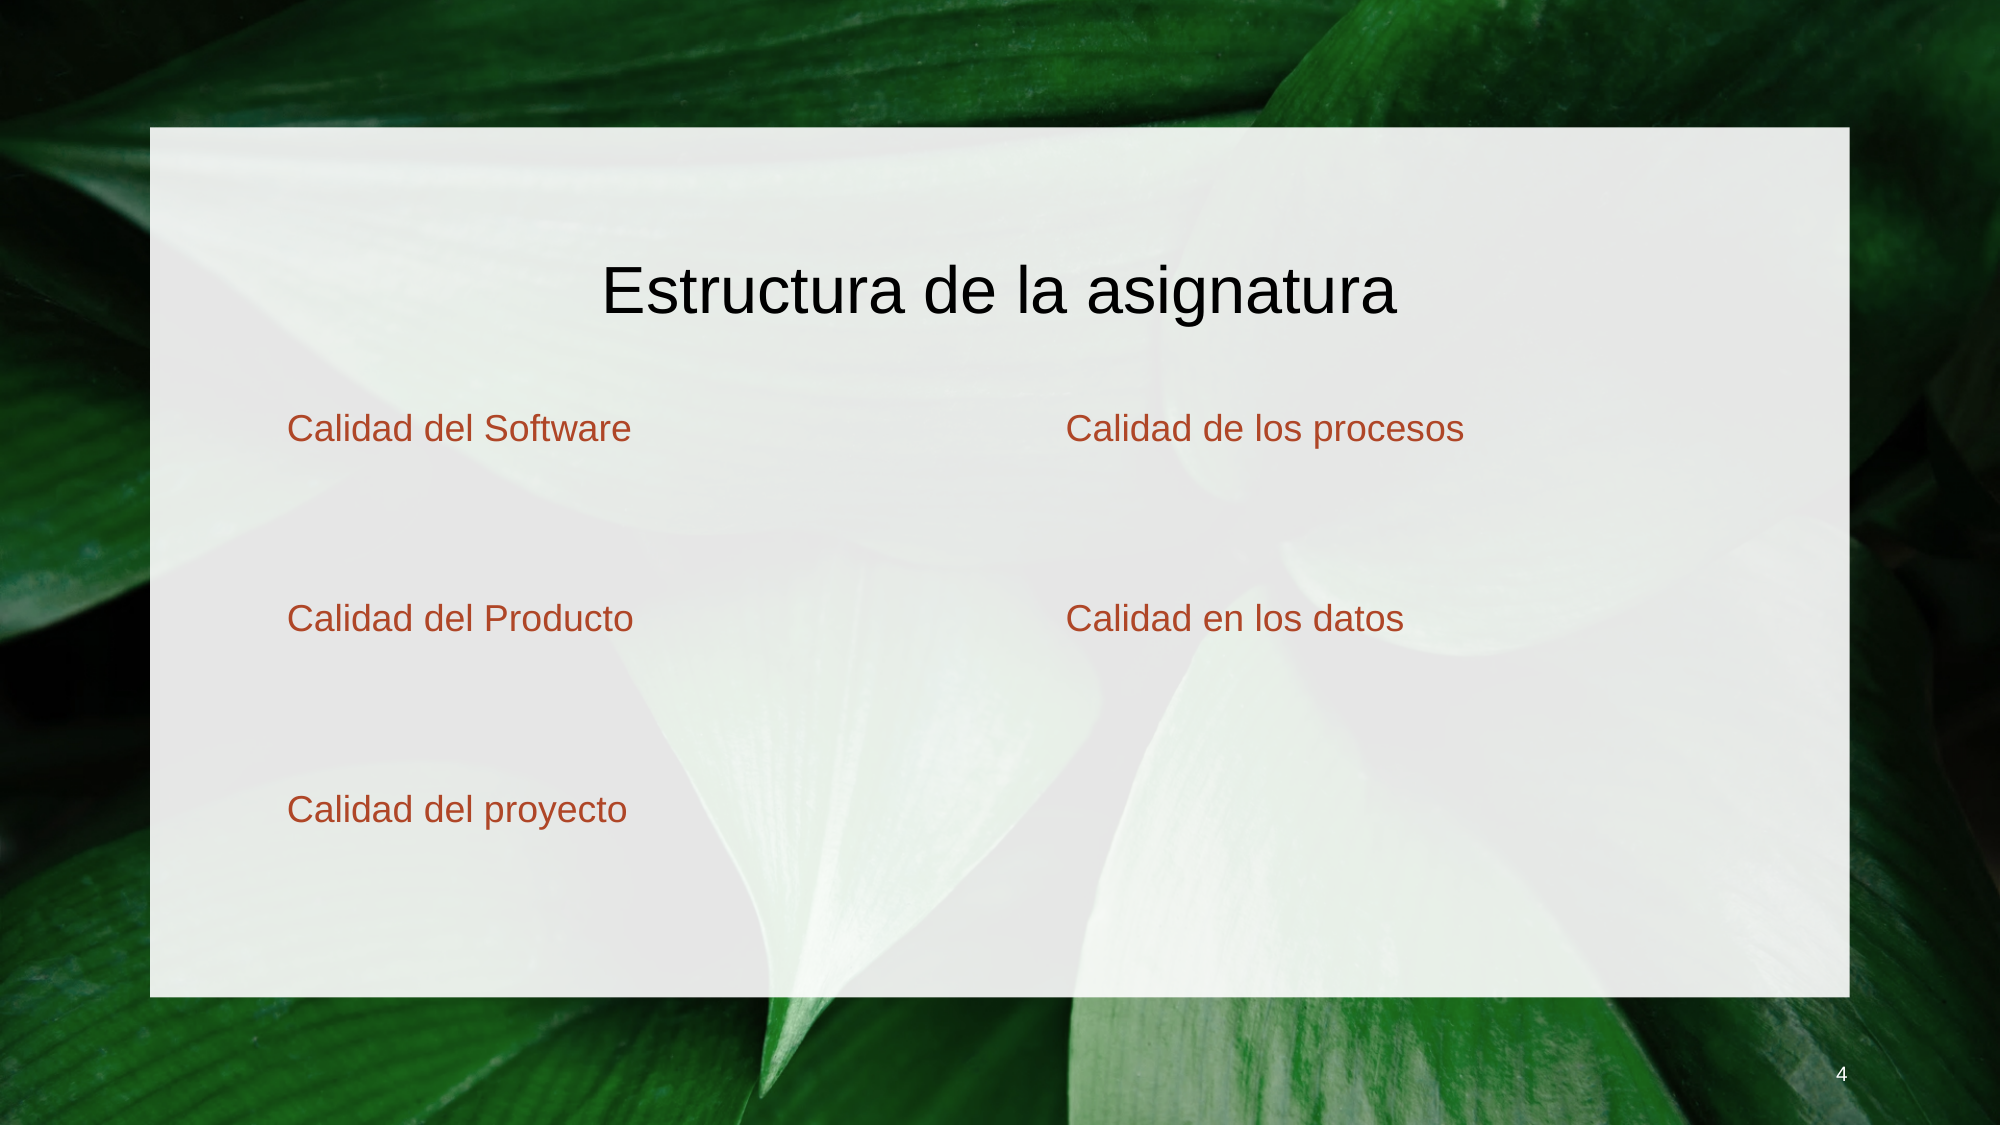

# Estructura de la asignatura
Calidad del Software
Calidad de los procesos
Calidad del Producto
Calidad en los datos
Calidad del proyecto
4